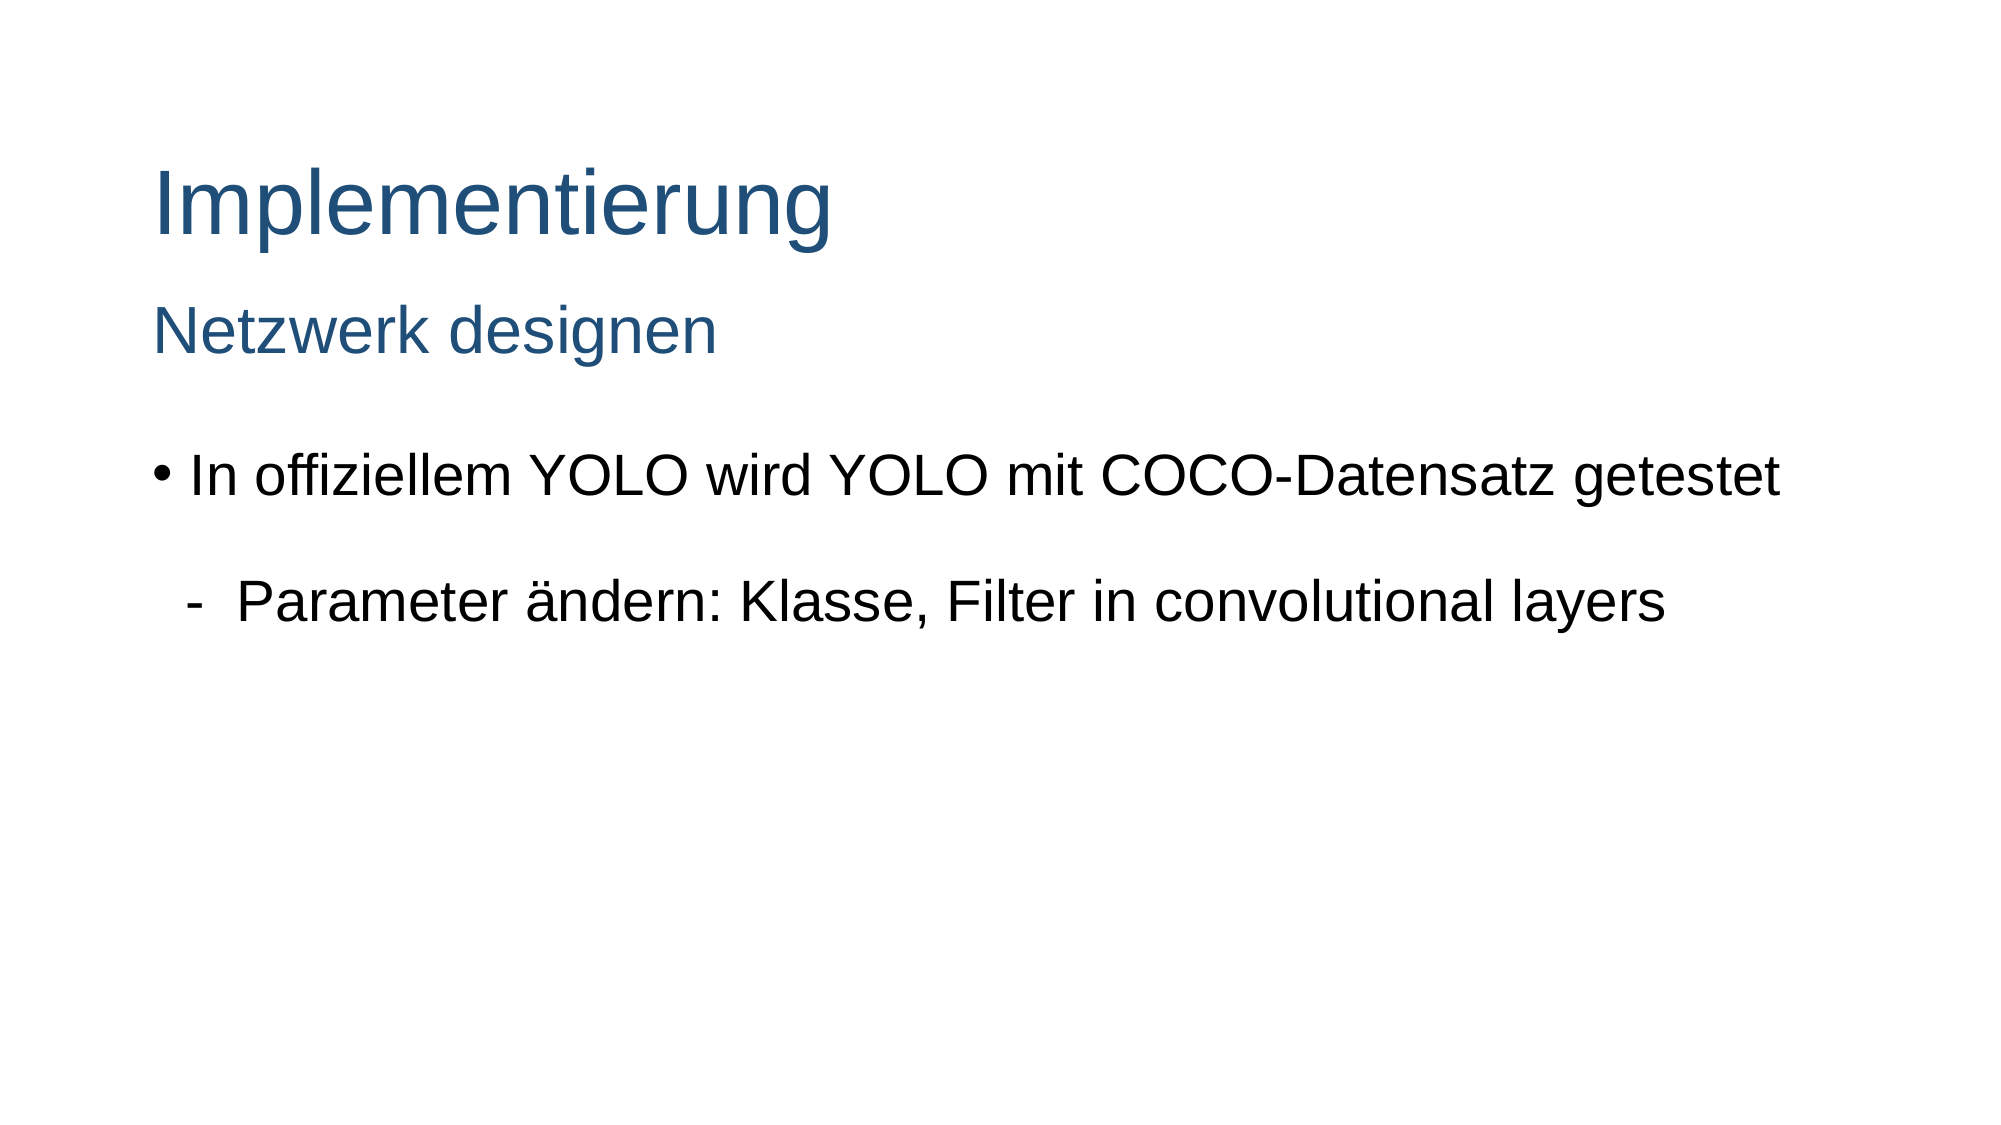

# Implementierung
Netzwerk designen
In offiziellem YOLO wird YOLO mit COCO-Datensatz getestet
  -  Parameter ändern: Klasse, Filter in convolutional layers